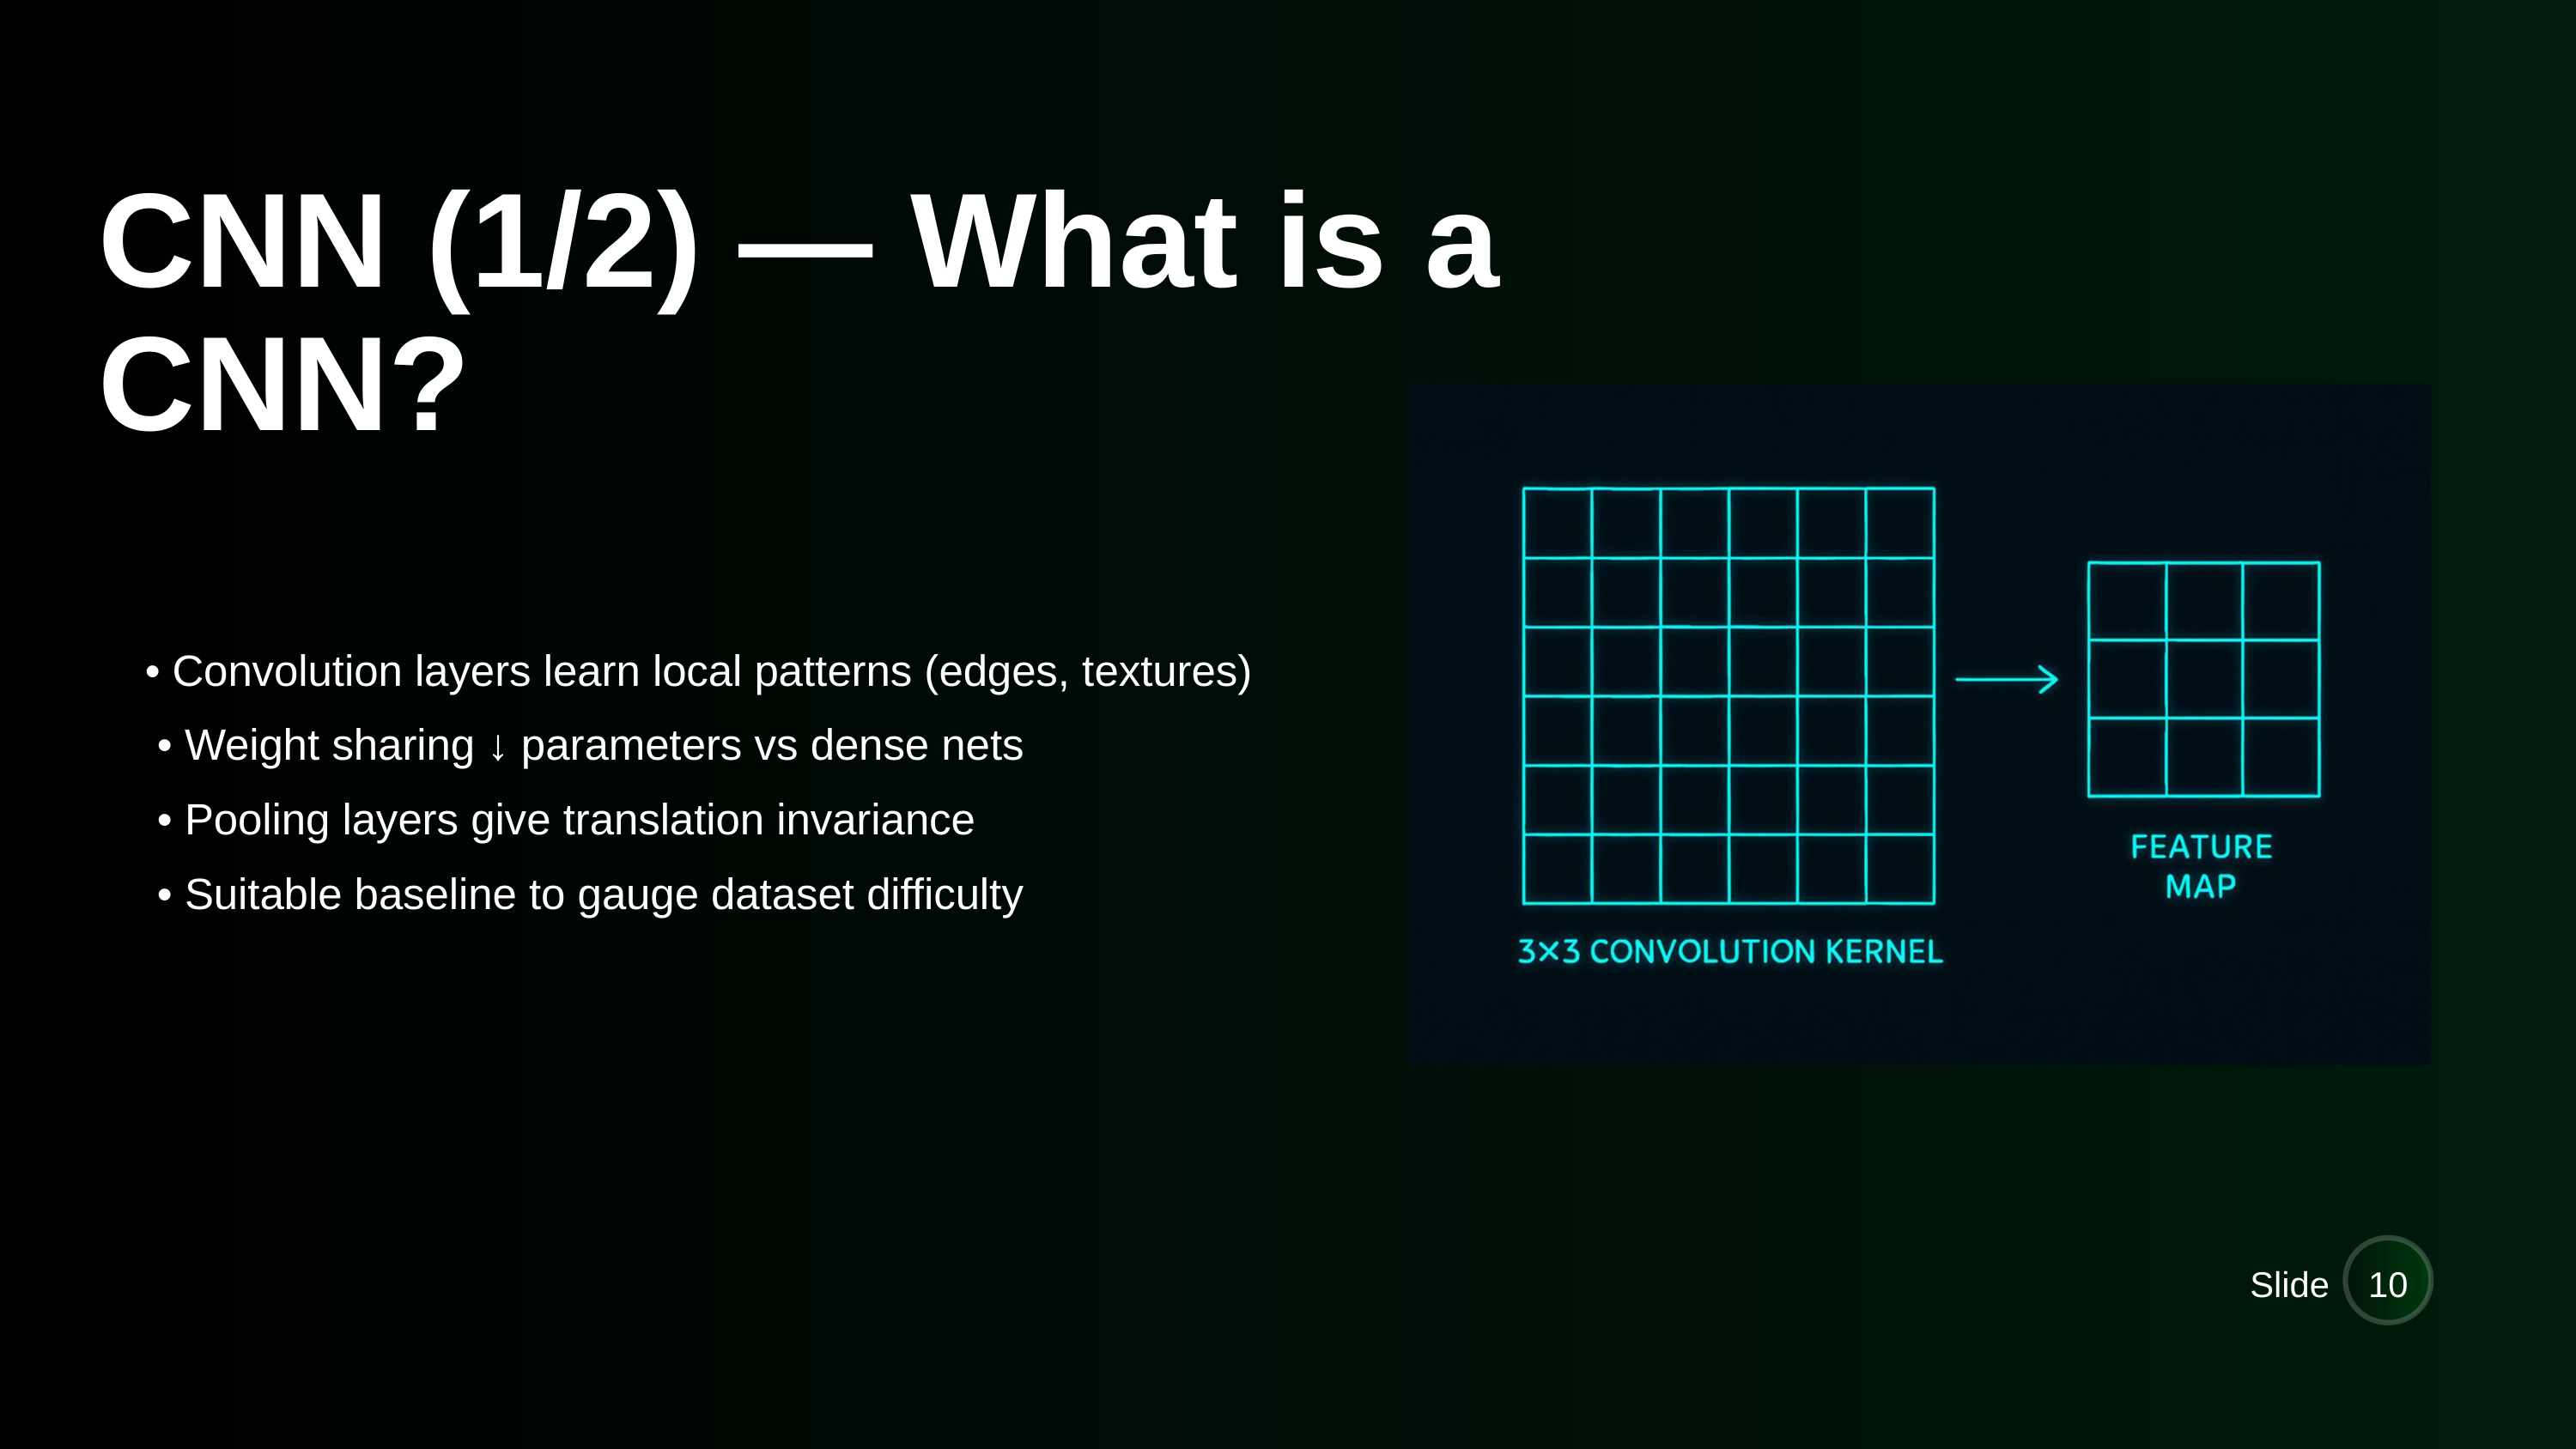

CNN (1/2) — What is a CNN?

• Convolution layers learn local patterns (edges, textures)
 • Weight sharing ↓ parameters vs dense nets
 • Pooling layers give translation invariance
 • Suitable baseline to gauge dataset difficulty

Slide
10